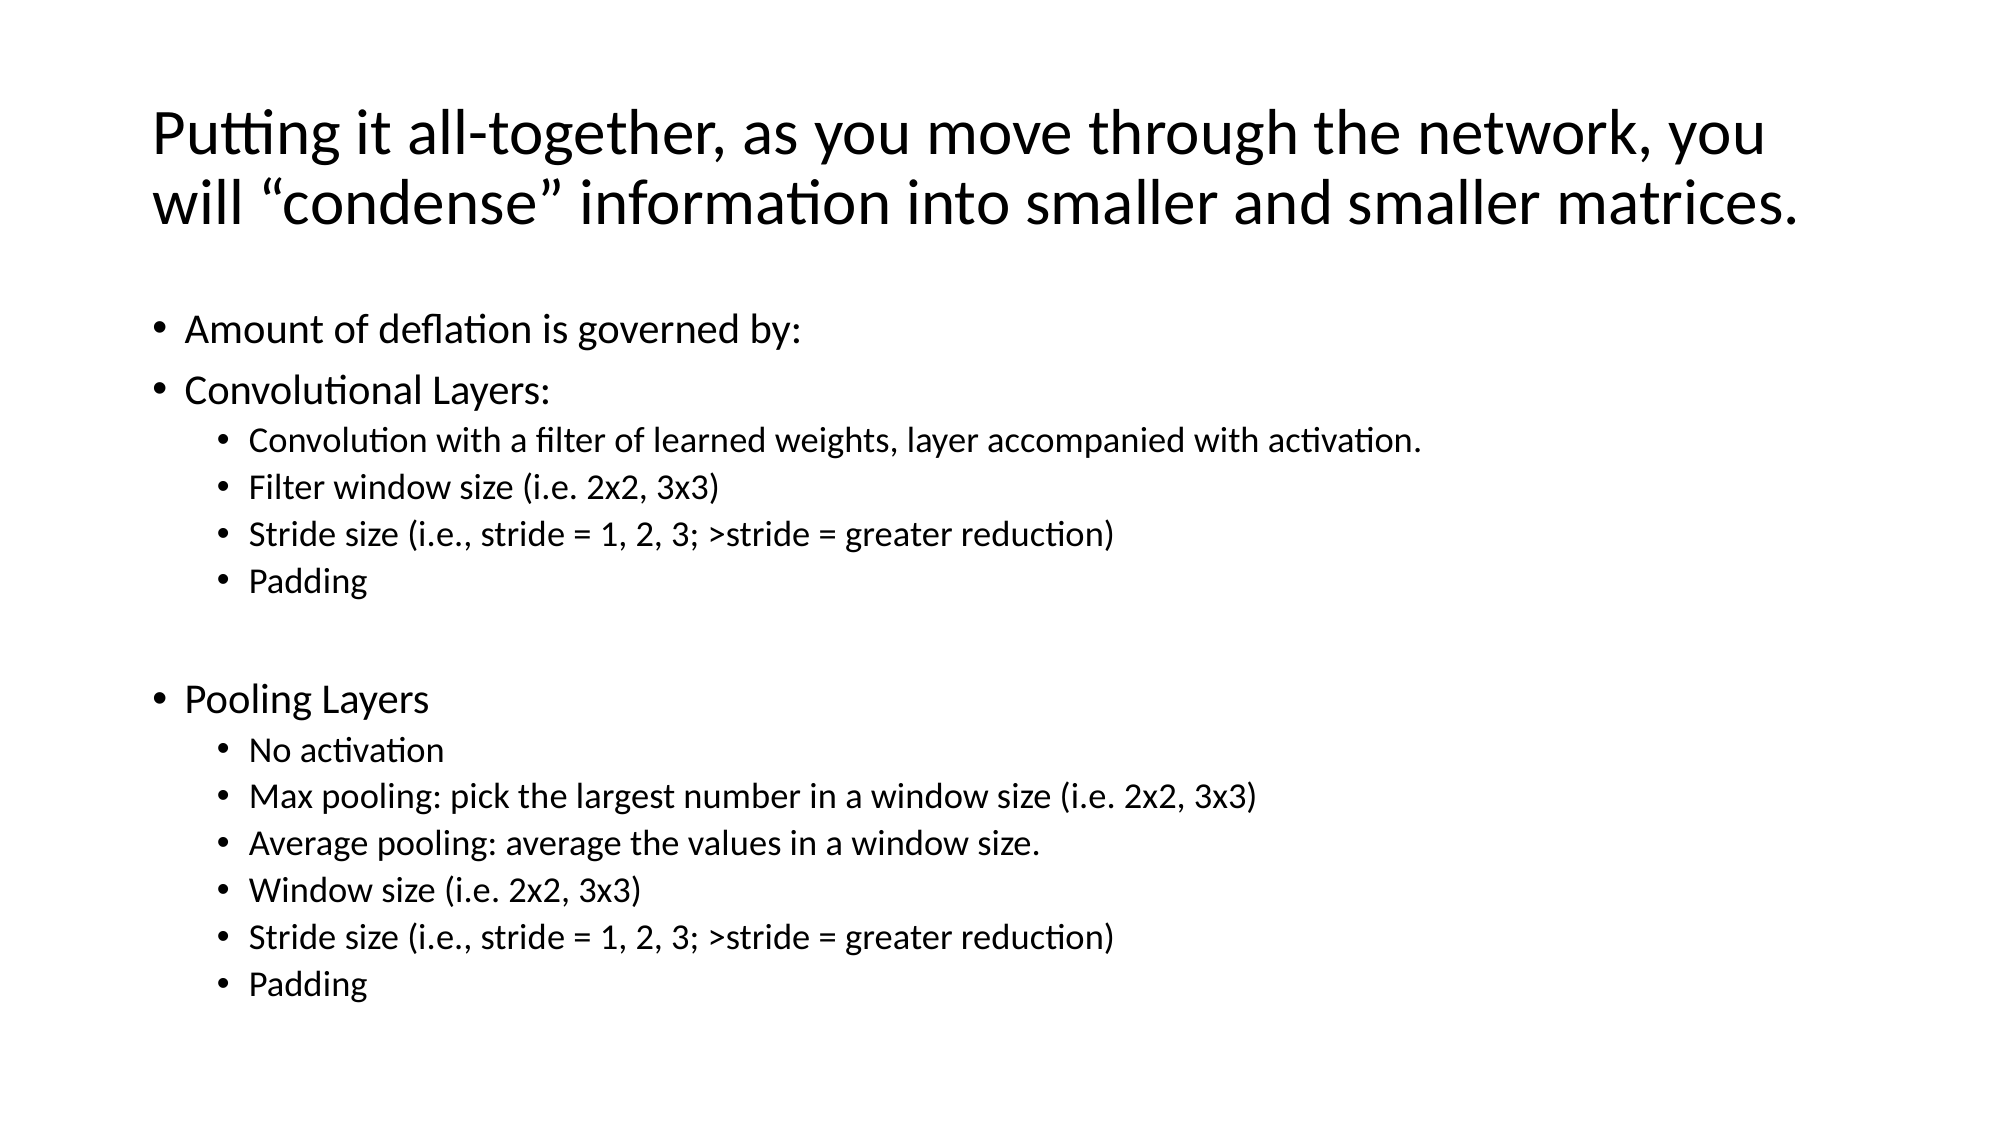

# Putting it all-together, as you move through the network, you will “condense” information into smaller and smaller matrices.
Amount of deflation is governed by:
Convolutional Layers:
Convolution with a filter of learned weights, layer accompanied with activation.
Filter window size (i.e. 2x2, 3x3)
Stride size (i.e., stride = 1, 2, 3; >stride = greater reduction)
Padding

Pooling Layers
No activation
Max pooling: pick the largest number in a window size (i.e. 2x2, 3x3)
Average pooling: average the values in a window size.
Window size (i.e. 2x2, 3x3)
Stride size (i.e., stride = 1, 2, 3; >stride = greater reduction)
Padding